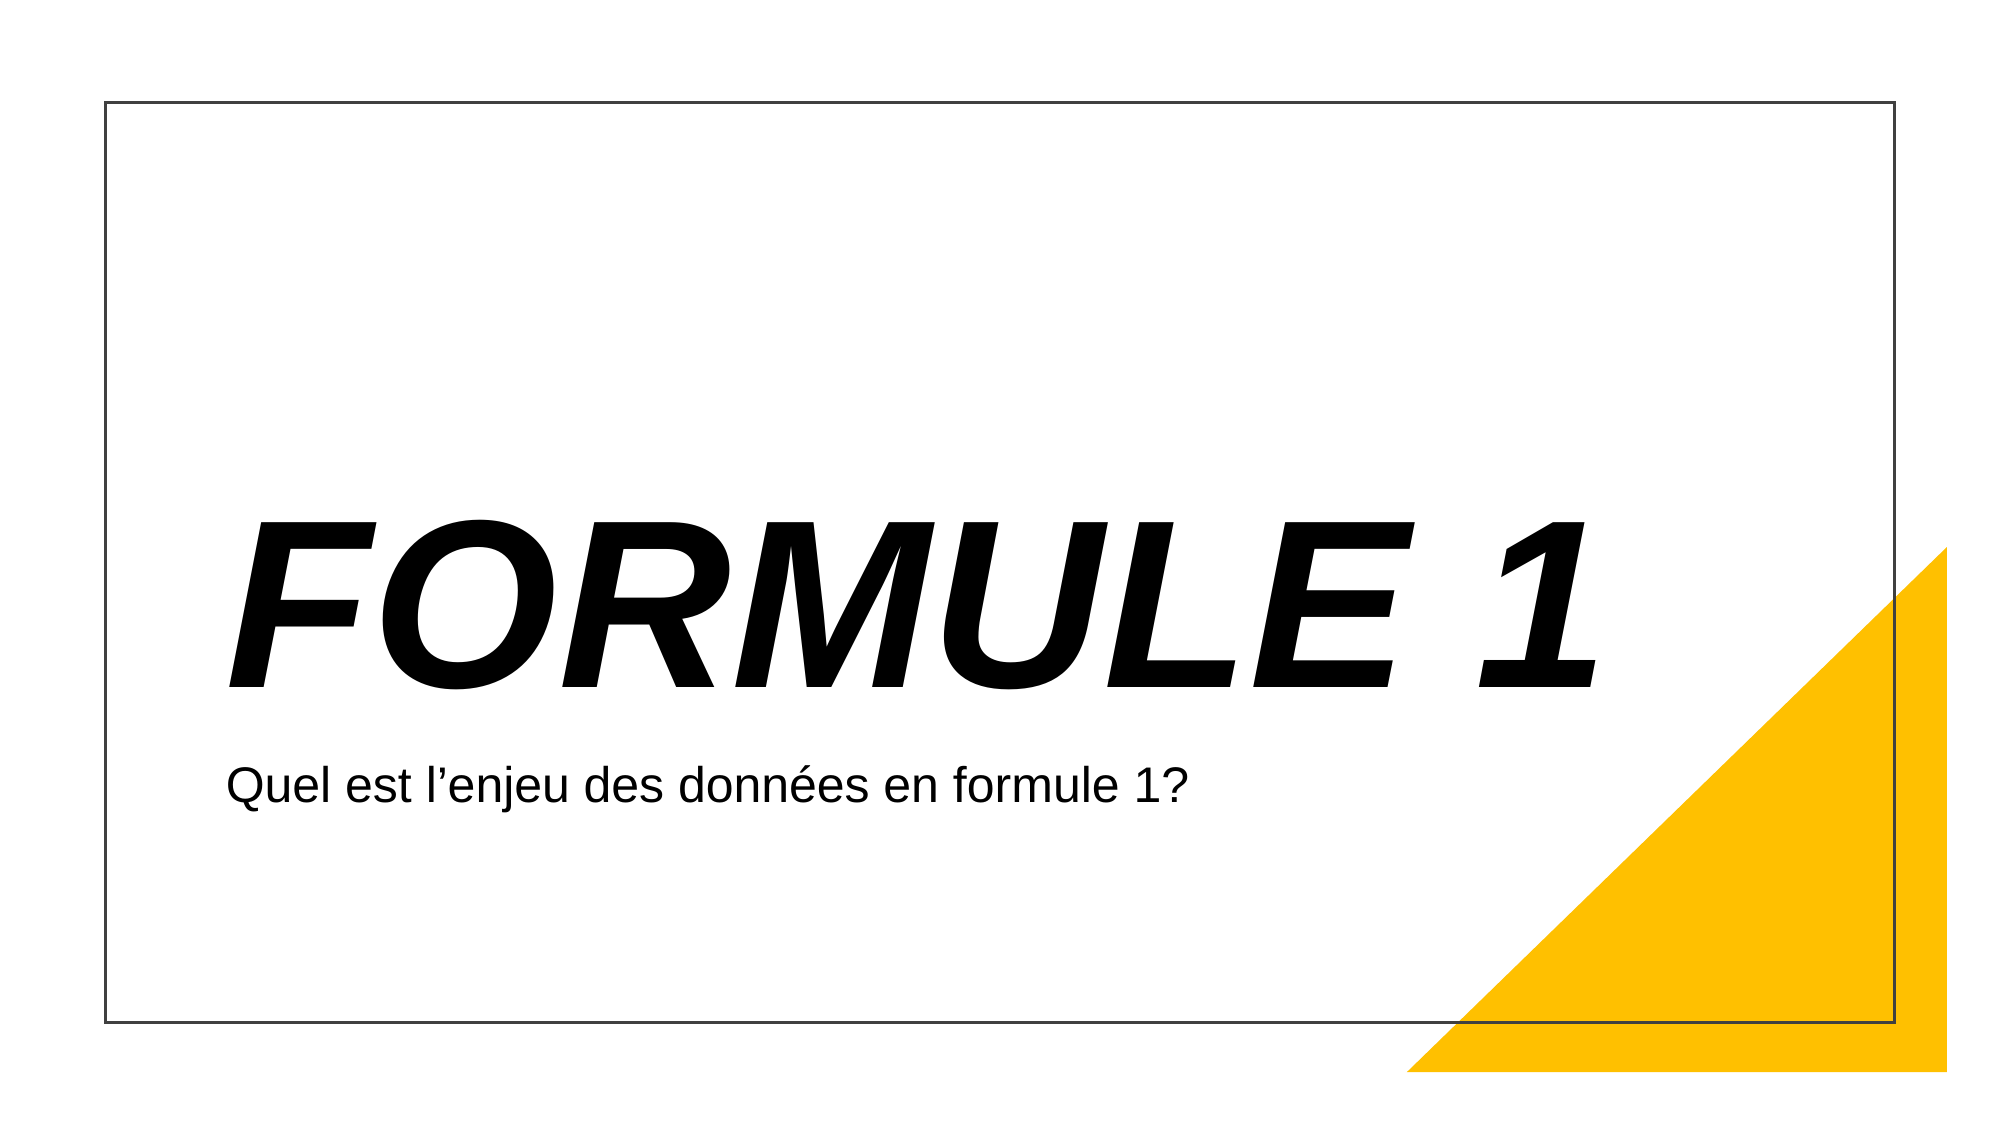

# FORMULE 1

Quel est l’enjeu des données en formule 1?